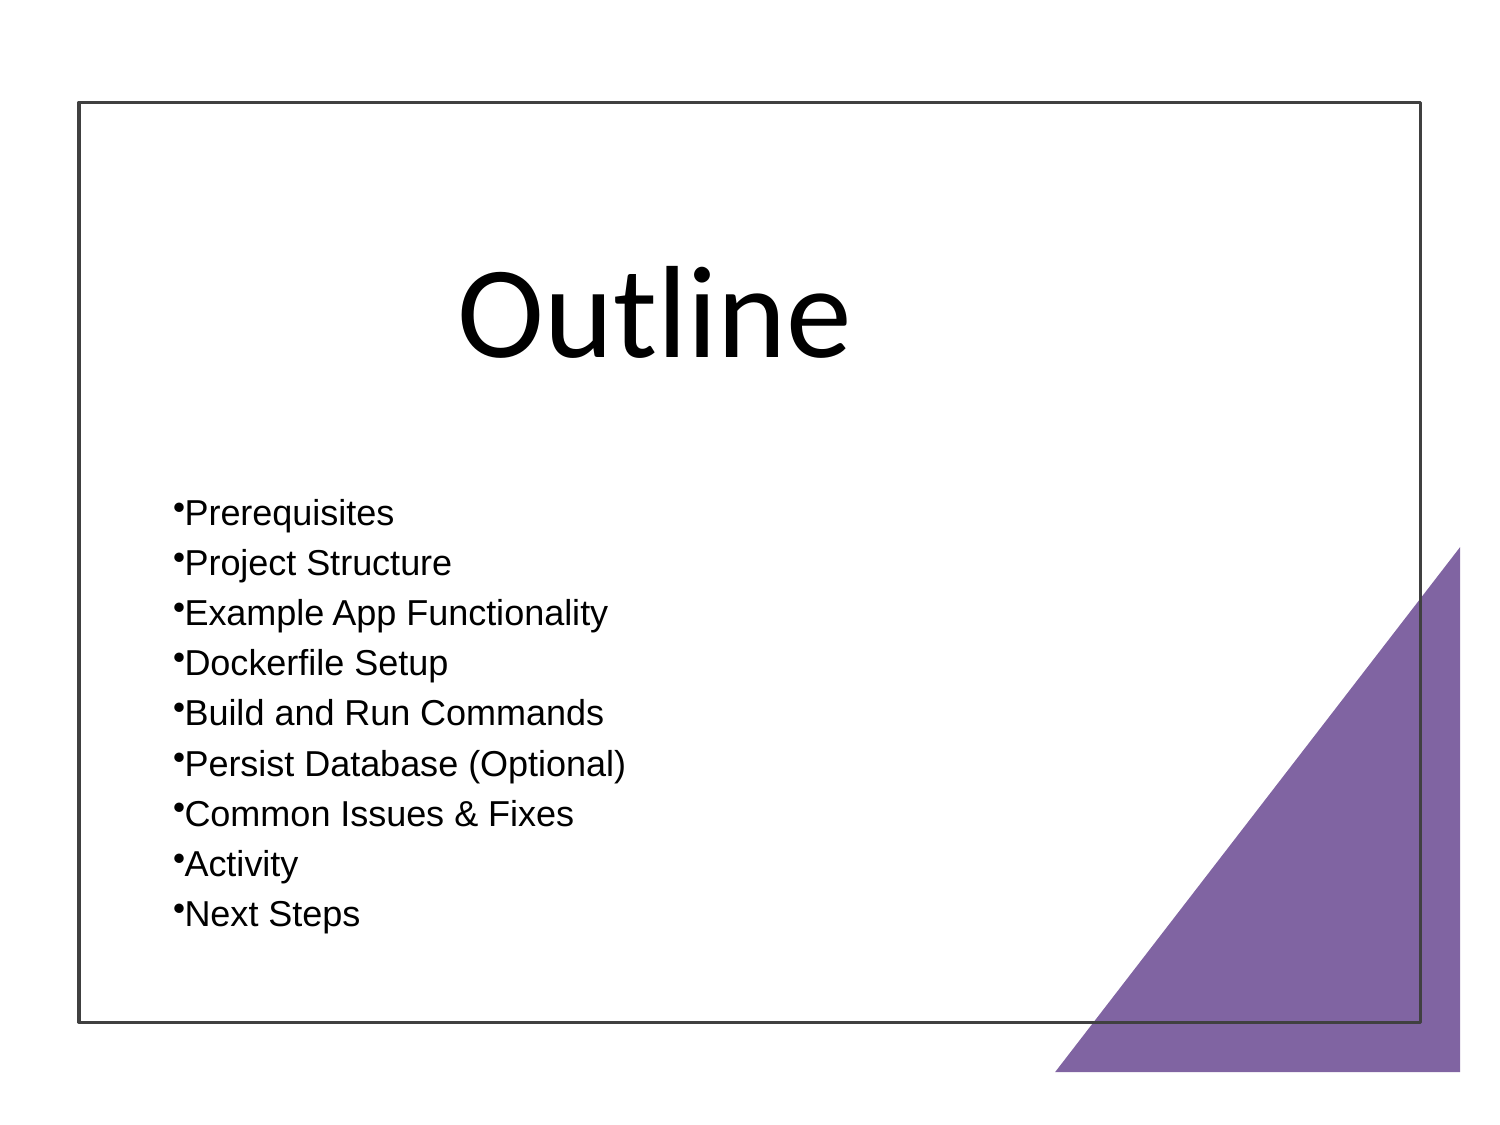

# Outline
Prerequisites
Project Structure
Example App Functionality
Dockerfile Setup
Build and Run Commands
Persist Database (Optional)
Common Issues & Fixes
Activity
Next Steps